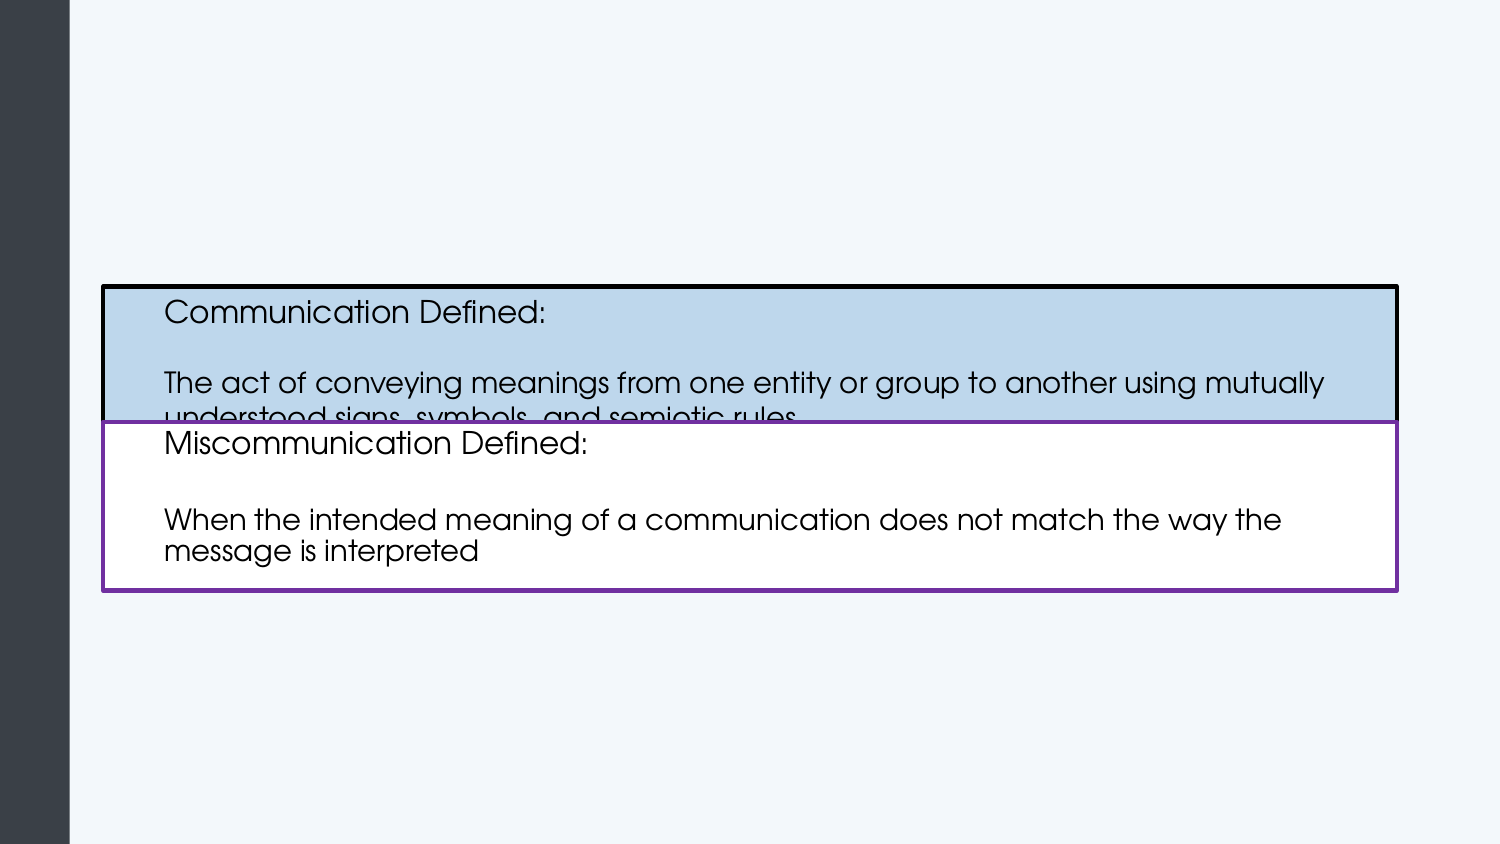

# What is Communication?
Communication Defined:

The act of conveying meanings from one entity or group to another using mutually understood signs, symbols, and semiotic rules
Miscommunication Defined:

When the intended meaning of a communication does not match the way the message is interpreted